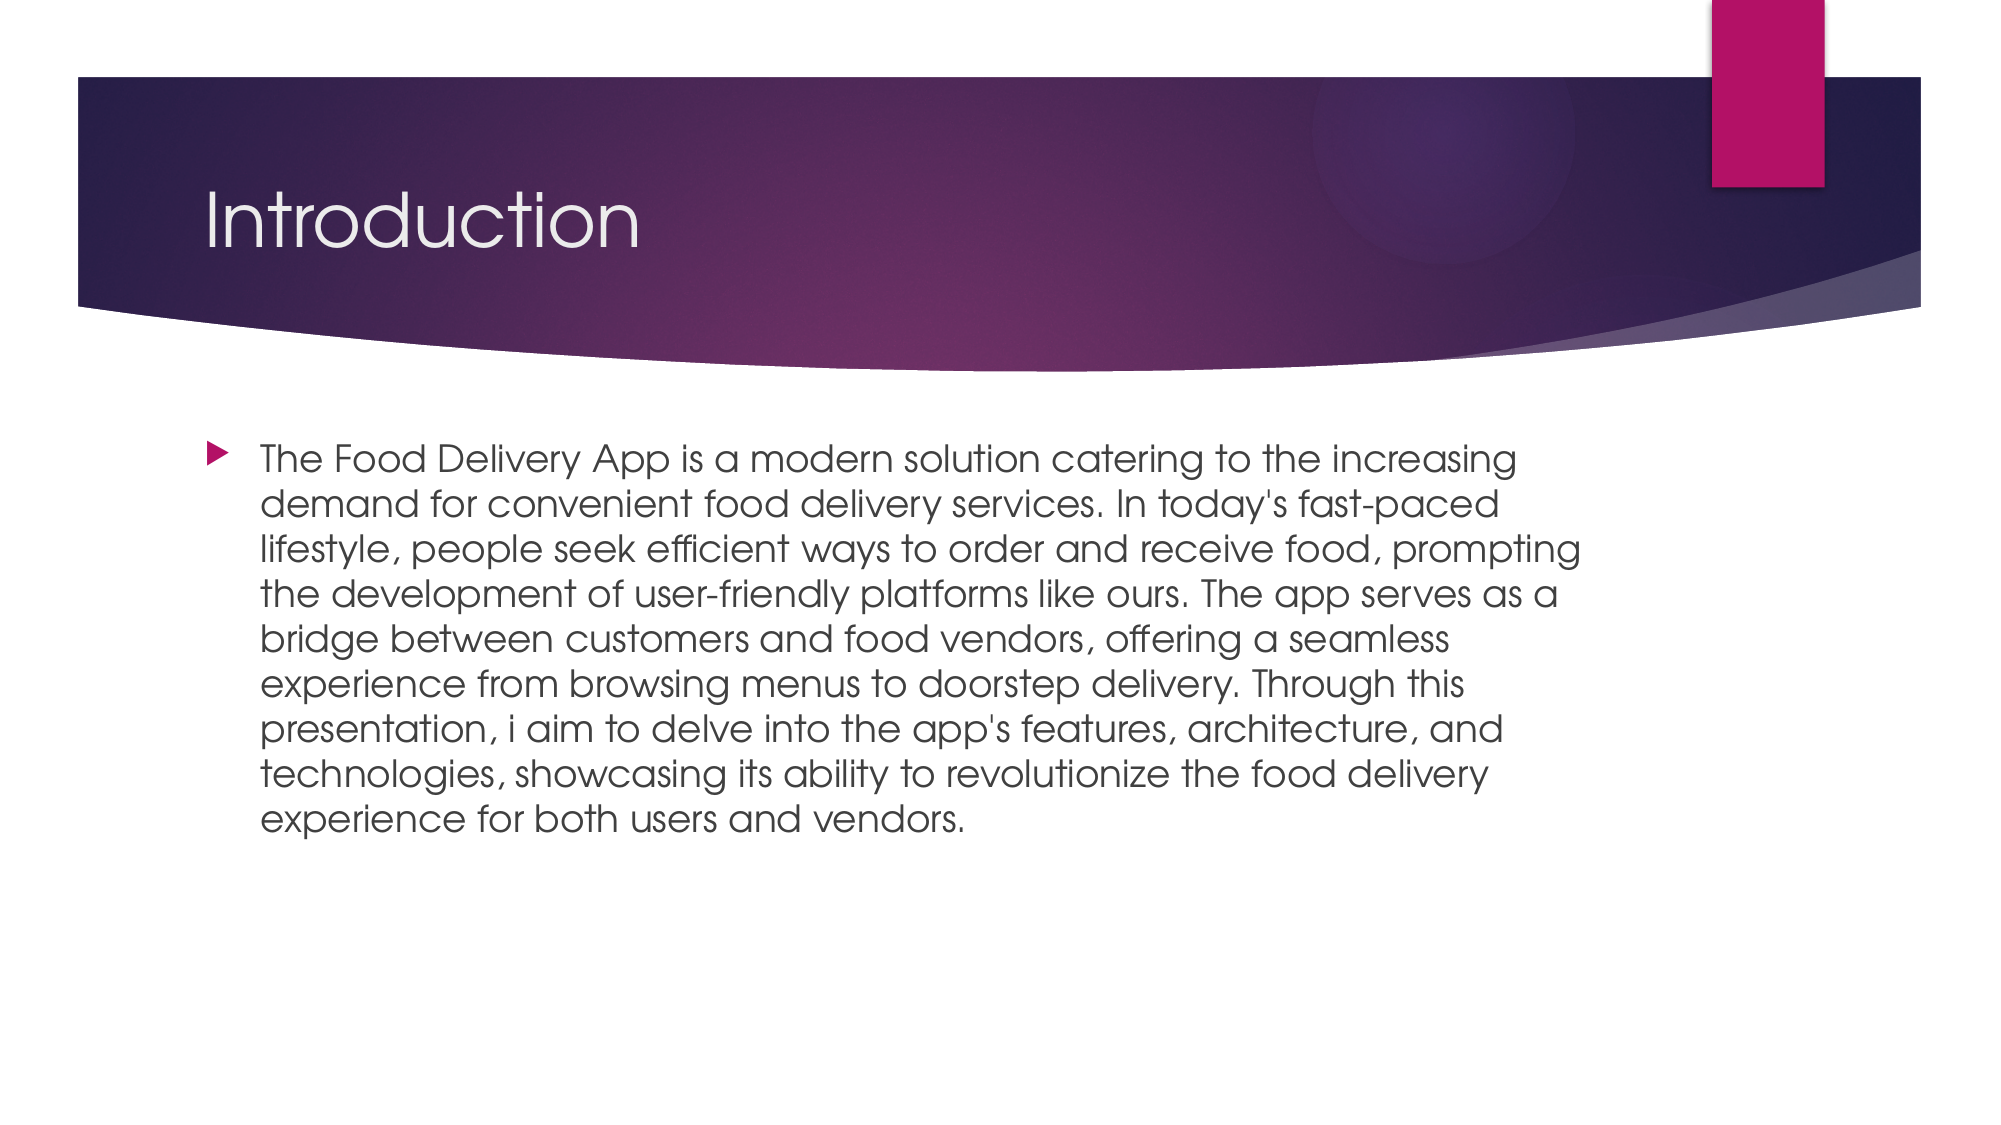

# Introduction
The Food Delivery App is a modern solution catering to the increasing demand for convenient food delivery services. In today's fast-paced lifestyle, people seek efficient ways to order and receive food, prompting the development of user-friendly platforms like ours. The app serves as a bridge between customers and food vendors, offering a seamless experience from browsing menus to doorstep delivery. Through this presentation, i aim to delve into the app's features, architecture, and technologies, showcasing its ability to revolutionize the food delivery experience for both users and vendors.